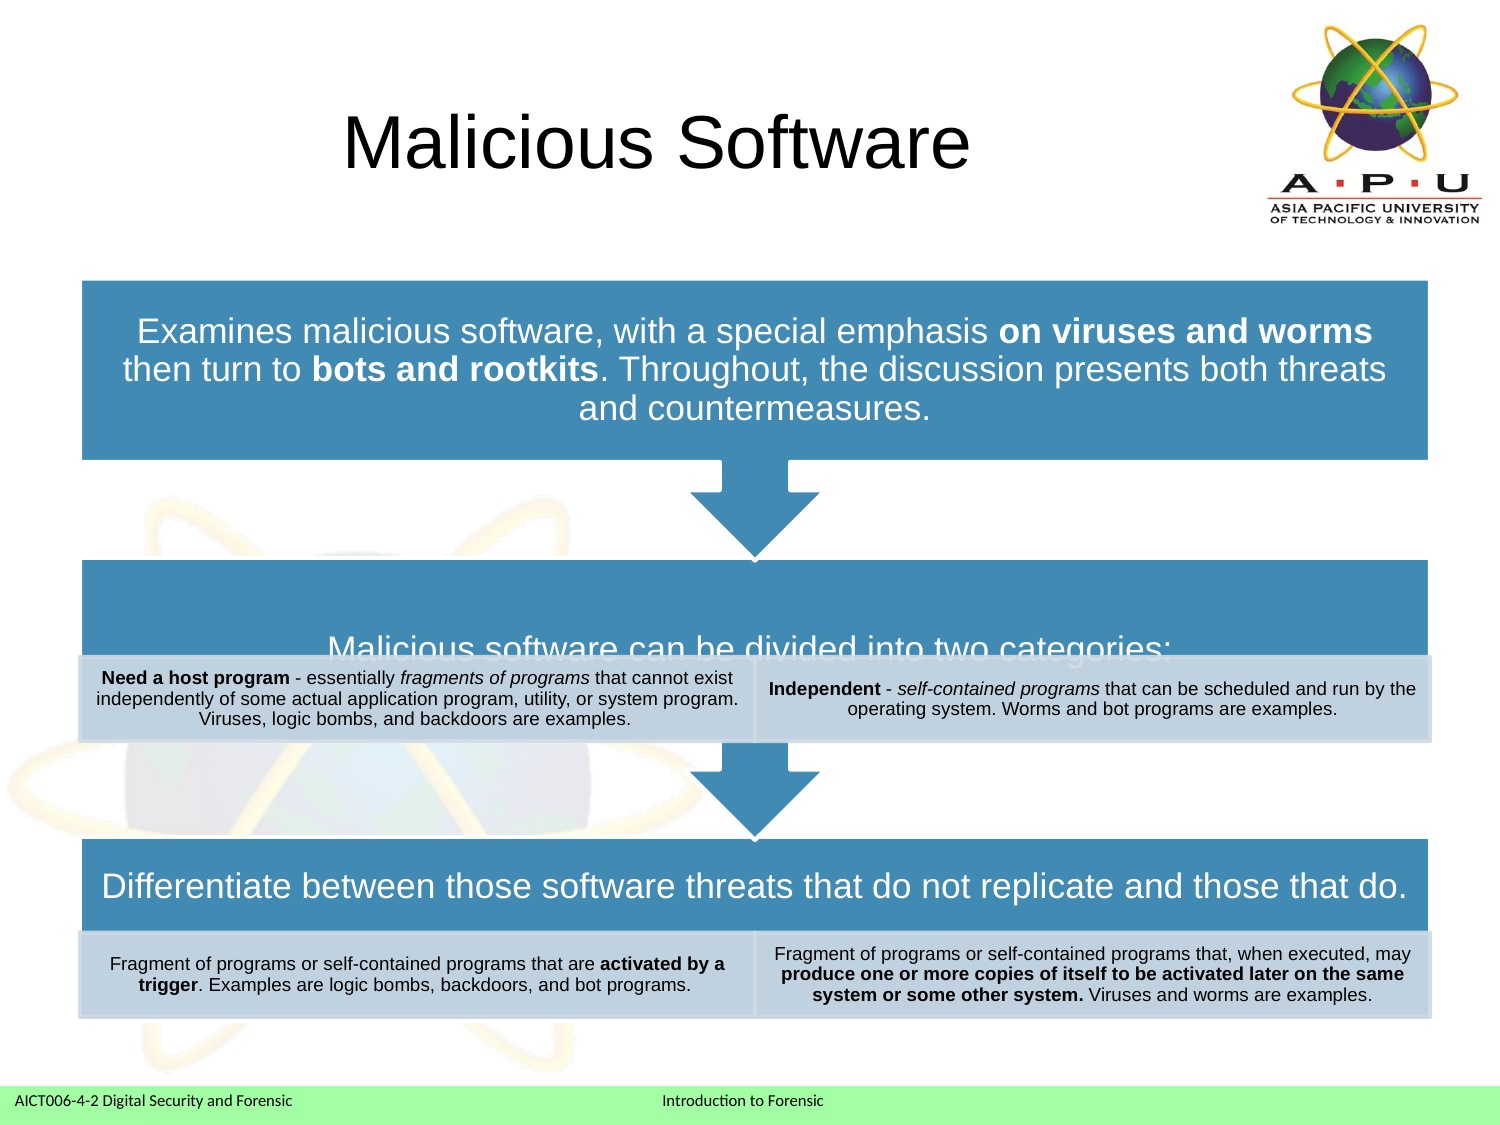

# Malicious Software
Differentiate between those software threats that do not replicate and those that do.
Fragment of programs or self-contained programs that are activated by a trigger. Examples are logic bombs, backdoors, and bot programs.
Fragment of programs or self-contained programs that, when executed, may produce one or more copies of itself to be activated later on the same system or some other system. Viruses and worms are examples.
Malicious software can be divided into two categories:
Need a host program - essentially fragments of programs that cannot exist independently of some actual application program, utility, or system program. Viruses, logic bombs, and backdoors are examples.
Independent - self-contained programs that can be scheduled and run by the operating system. Worms and bot programs are examples.
Examines malicious software, with a special emphasis on viruses and worms then turn to bots and rootkits. Throughout, the discussion presents both threats and countermeasures.